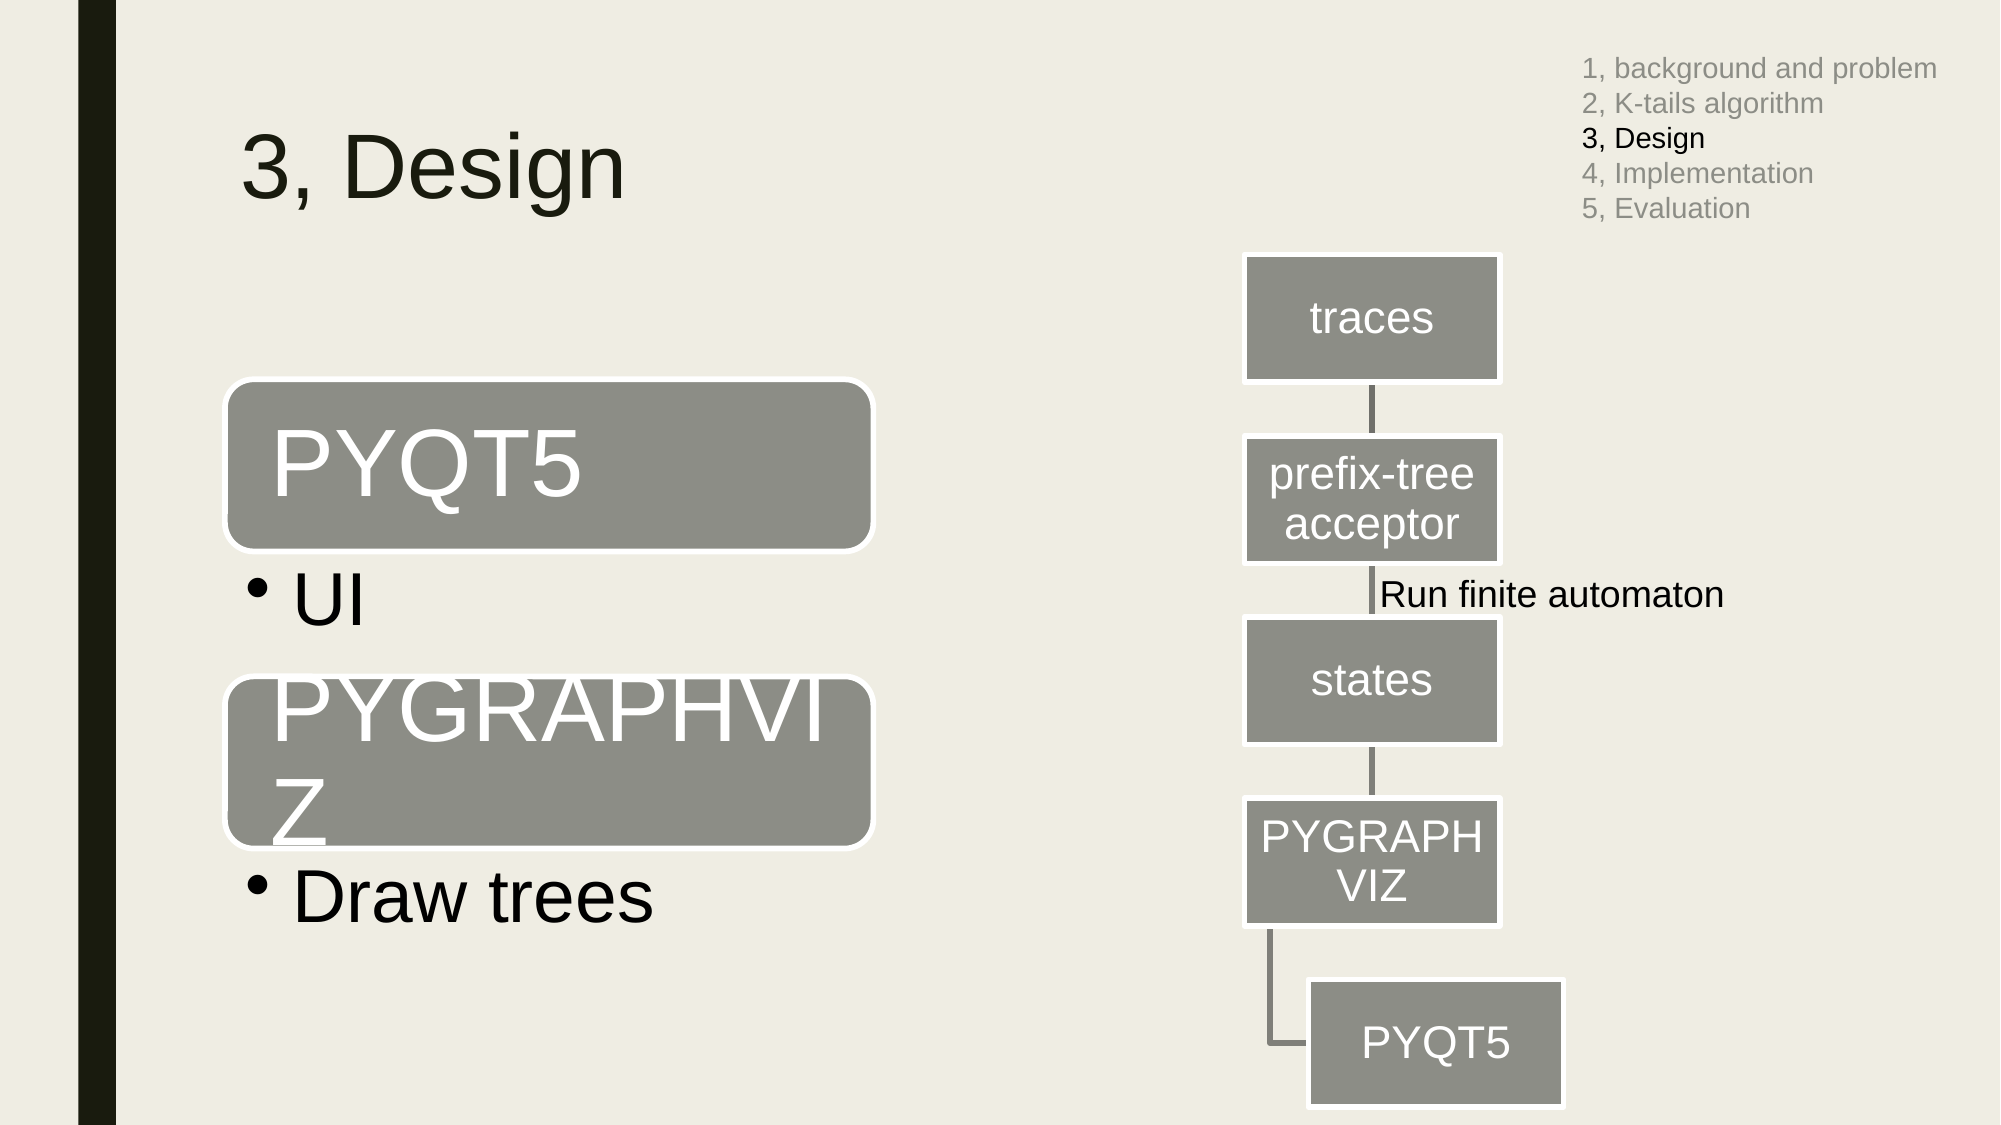

1, background and problem
2, K-tails algorithm
3, Design
4, Implementation
5, Evaluation
# 3, Design
traces
prefix-tree
acceptor
states
PYGRAPHVIZ
PYQT5
PYQT5
UI
PYGRAPHVIZ
Draw trees
Run finite automaton